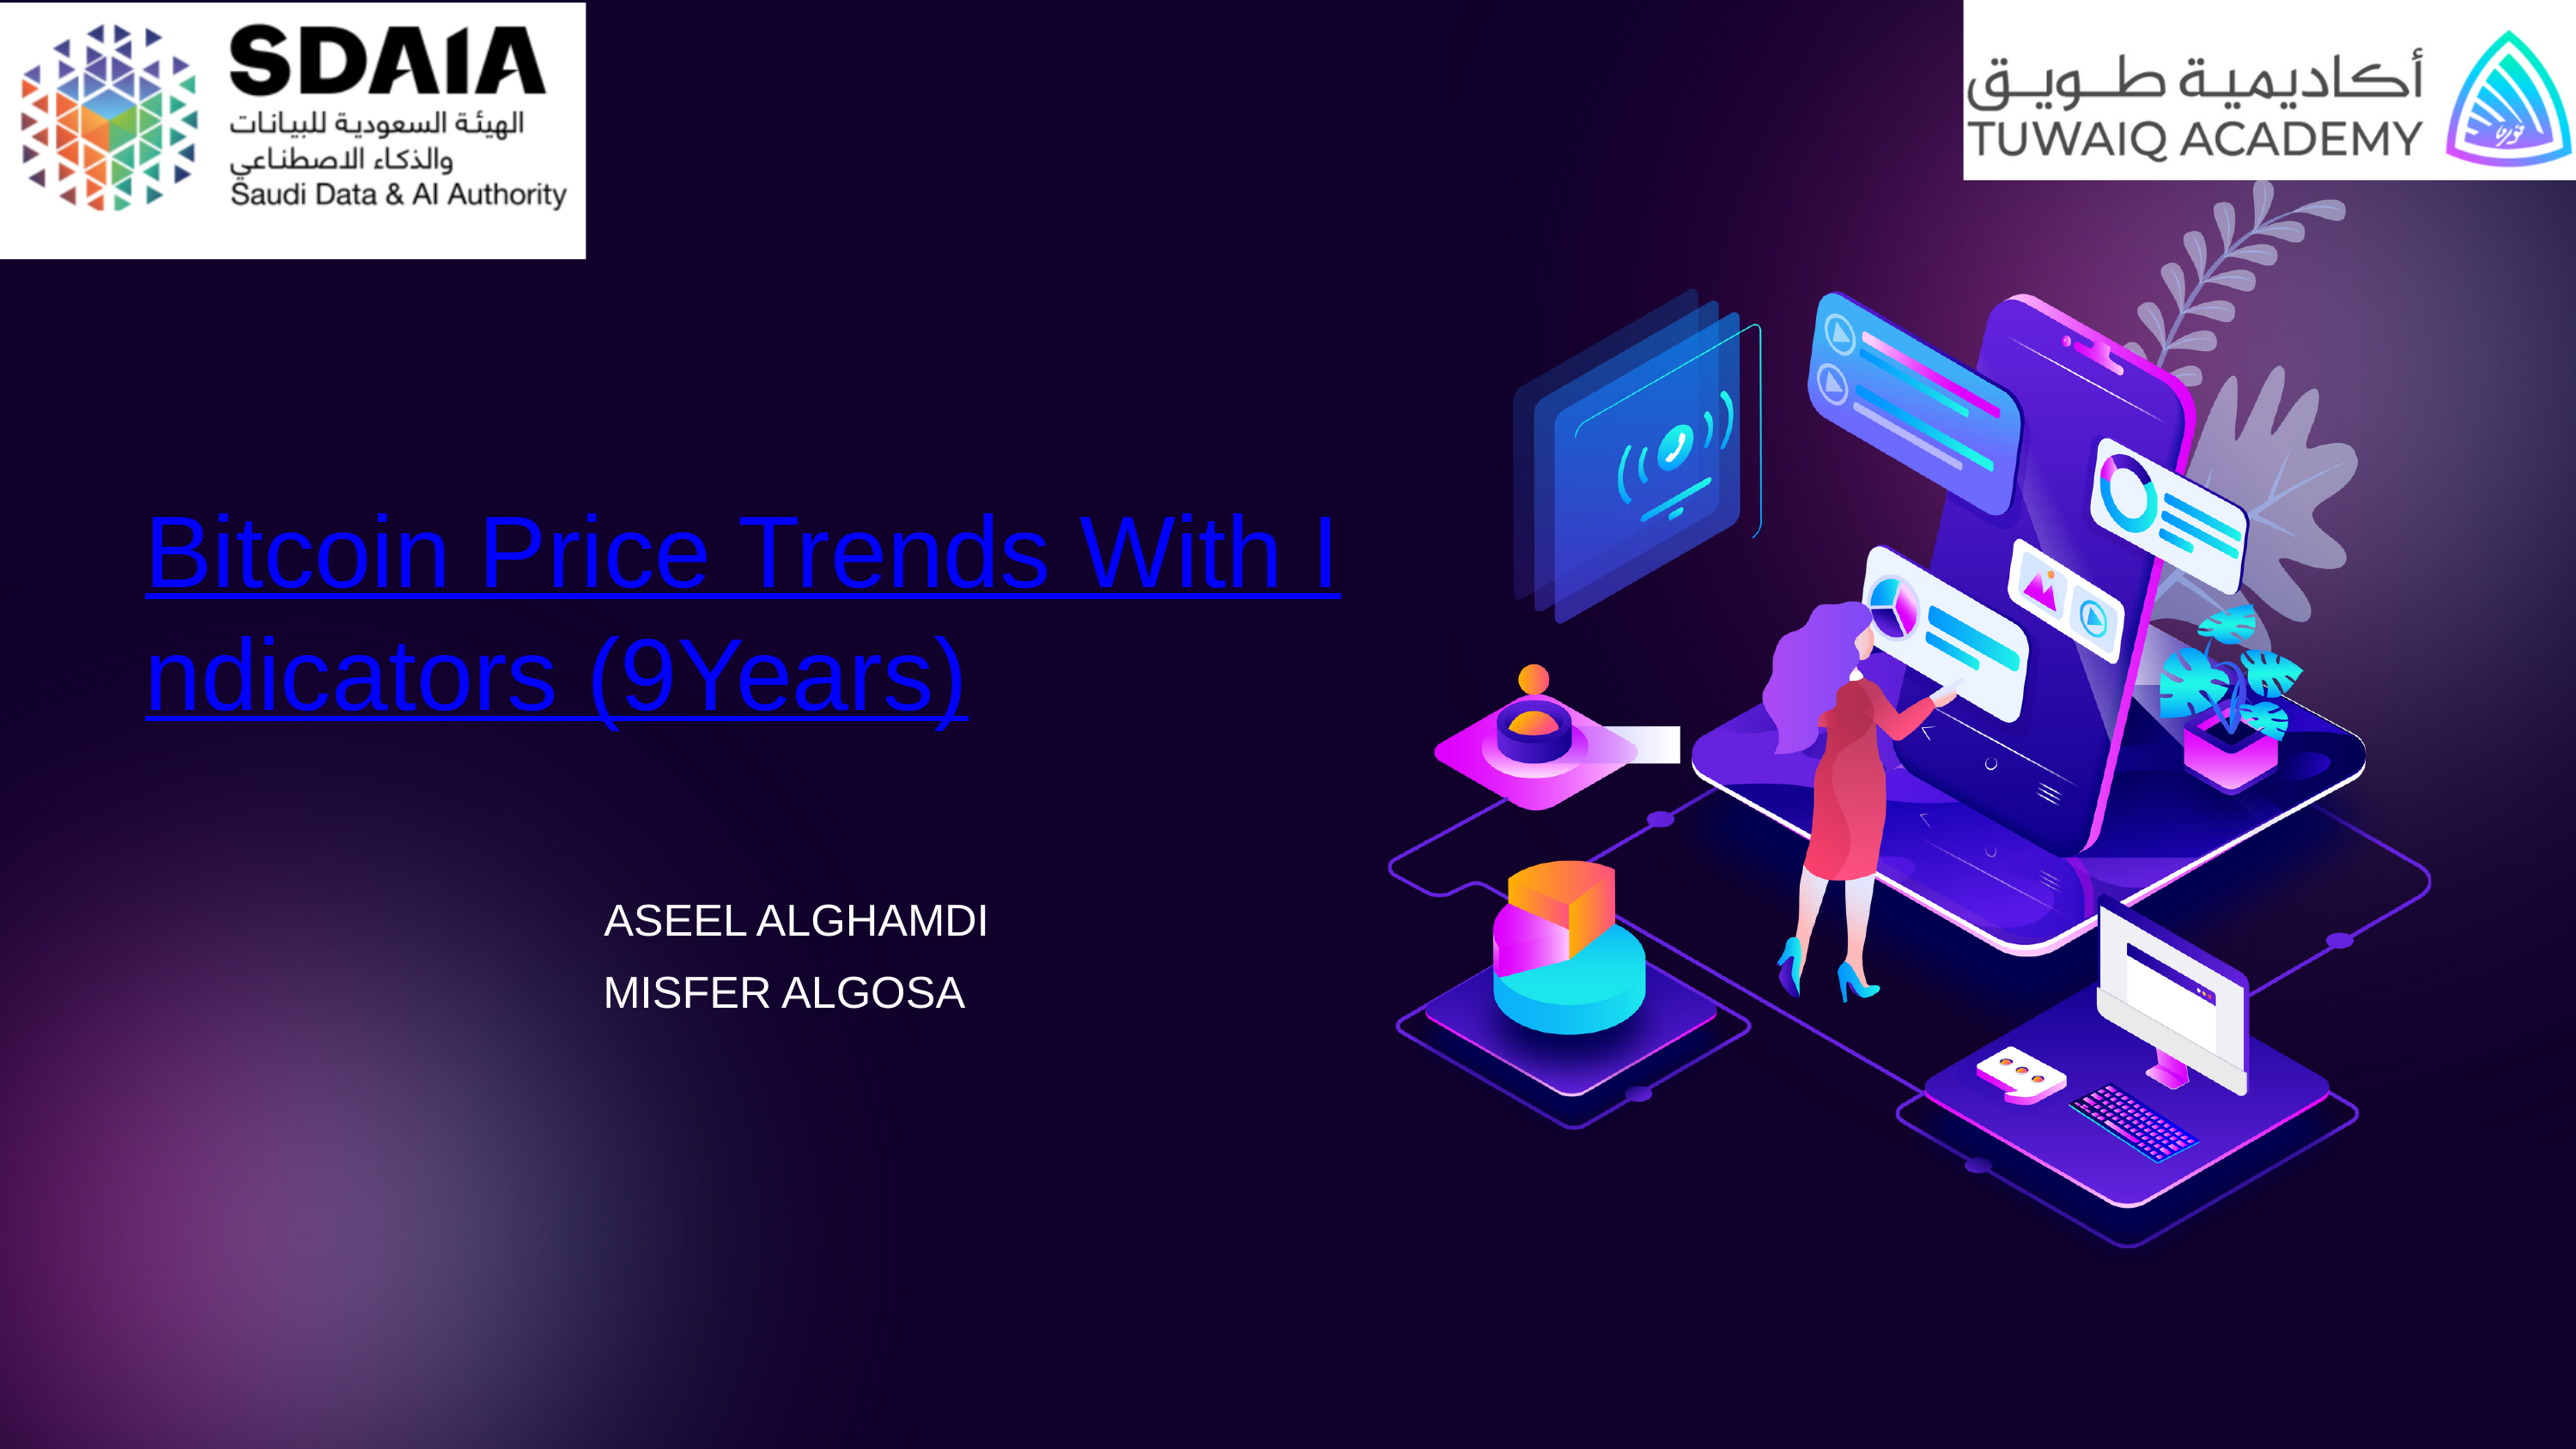

Bitcoin Price Trends With Indicators (9Years)

       ASEEL ALGHAMDI
     MISFER ALGOSA